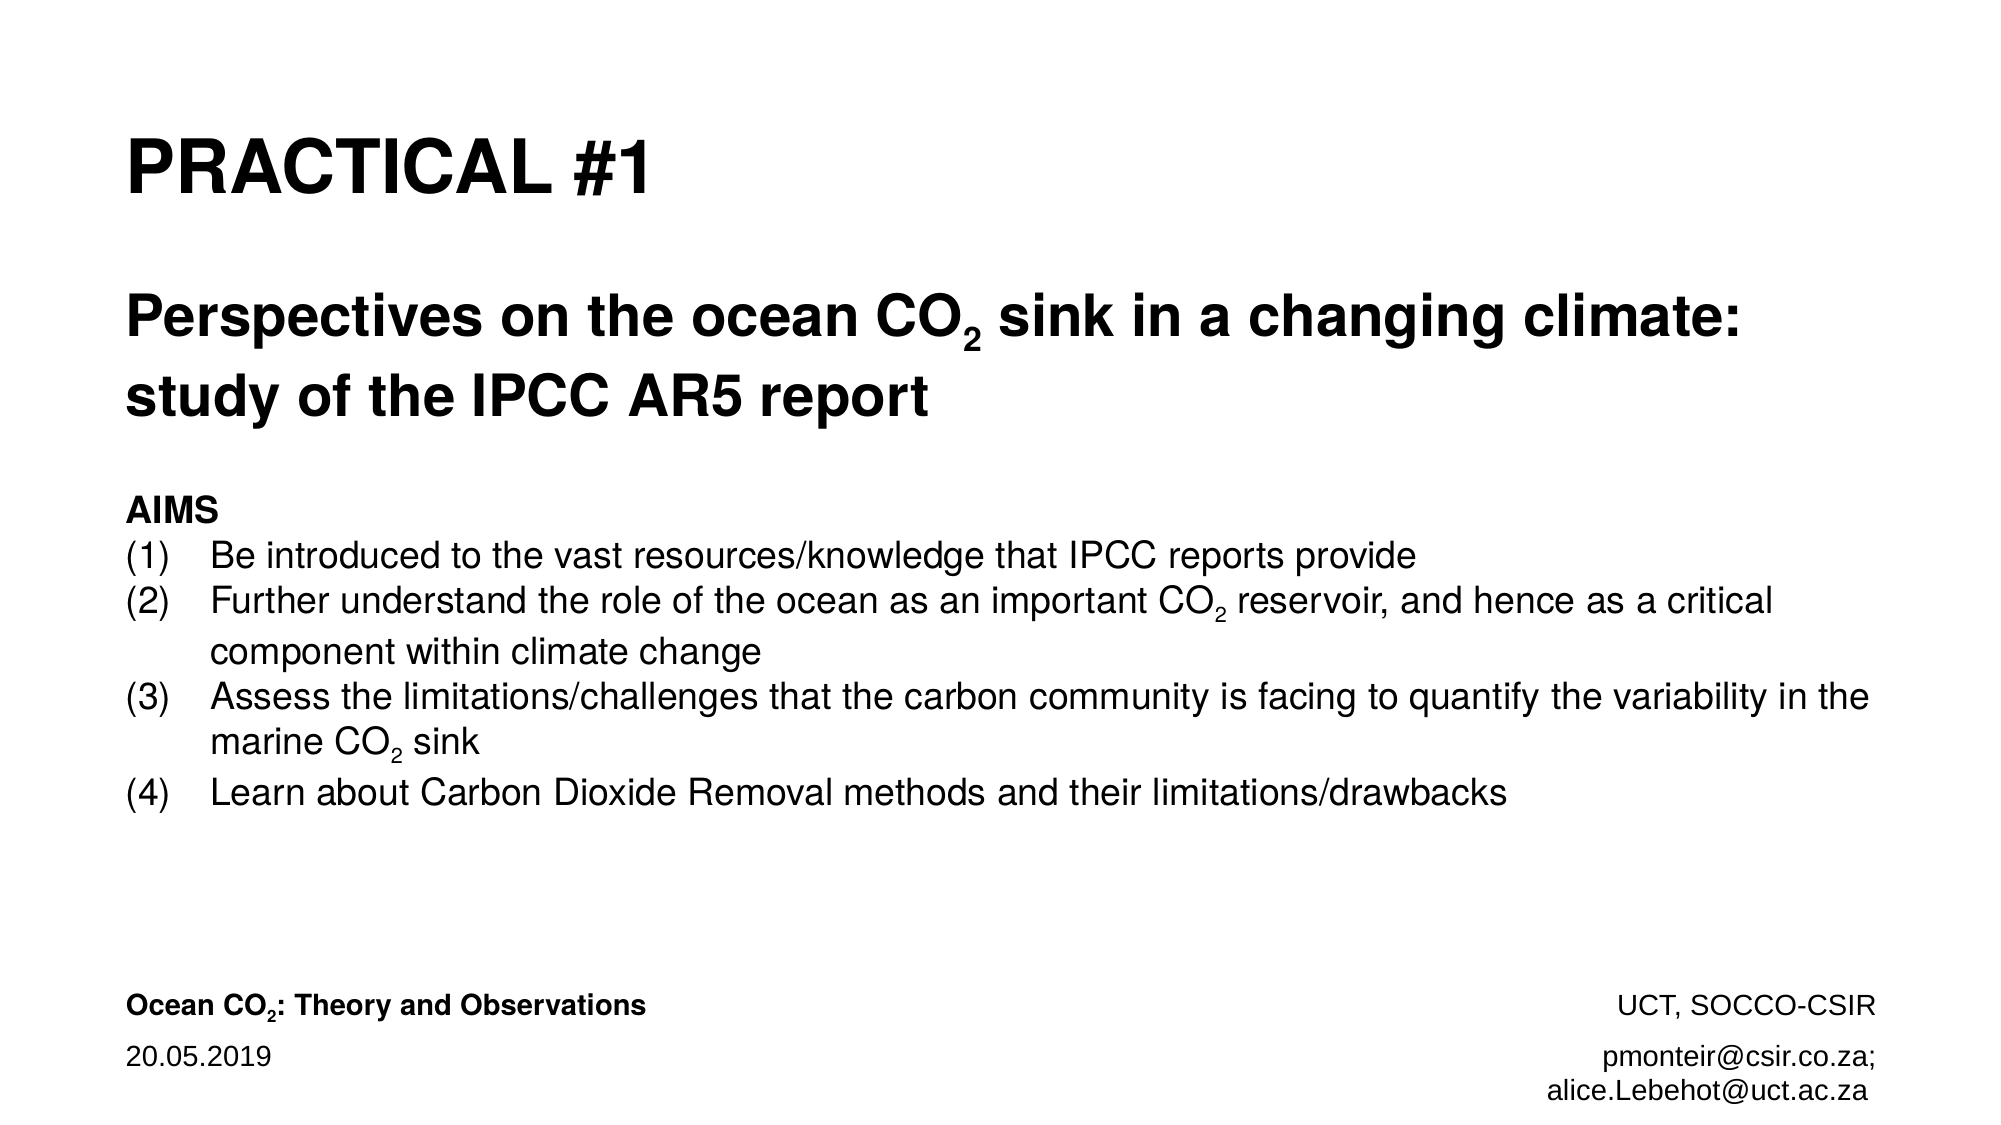

PRACTICAL #1

Perspectives on the ocean CO2 sink in a changing climate: study of the IPCC AR5 report

AIMS
Be introduced to the vast resources/knowledge that IPCC reports provide
Further understand the role of the ocean as an important CO2 reservoir, and hence as a critical component within climate change
Assess the limitations/challenges that the carbon community is facing to quantify the variability in the marine CO2 sink
Learn about Carbon Dioxide Removal methods and their limitations/drawbacks

UCT, SOCCO-CSIR
Ocean CO2: Theory and Observations
pmonteir@csir.co.za; alice.Lebehot@uct.ac.za
20.05.2019